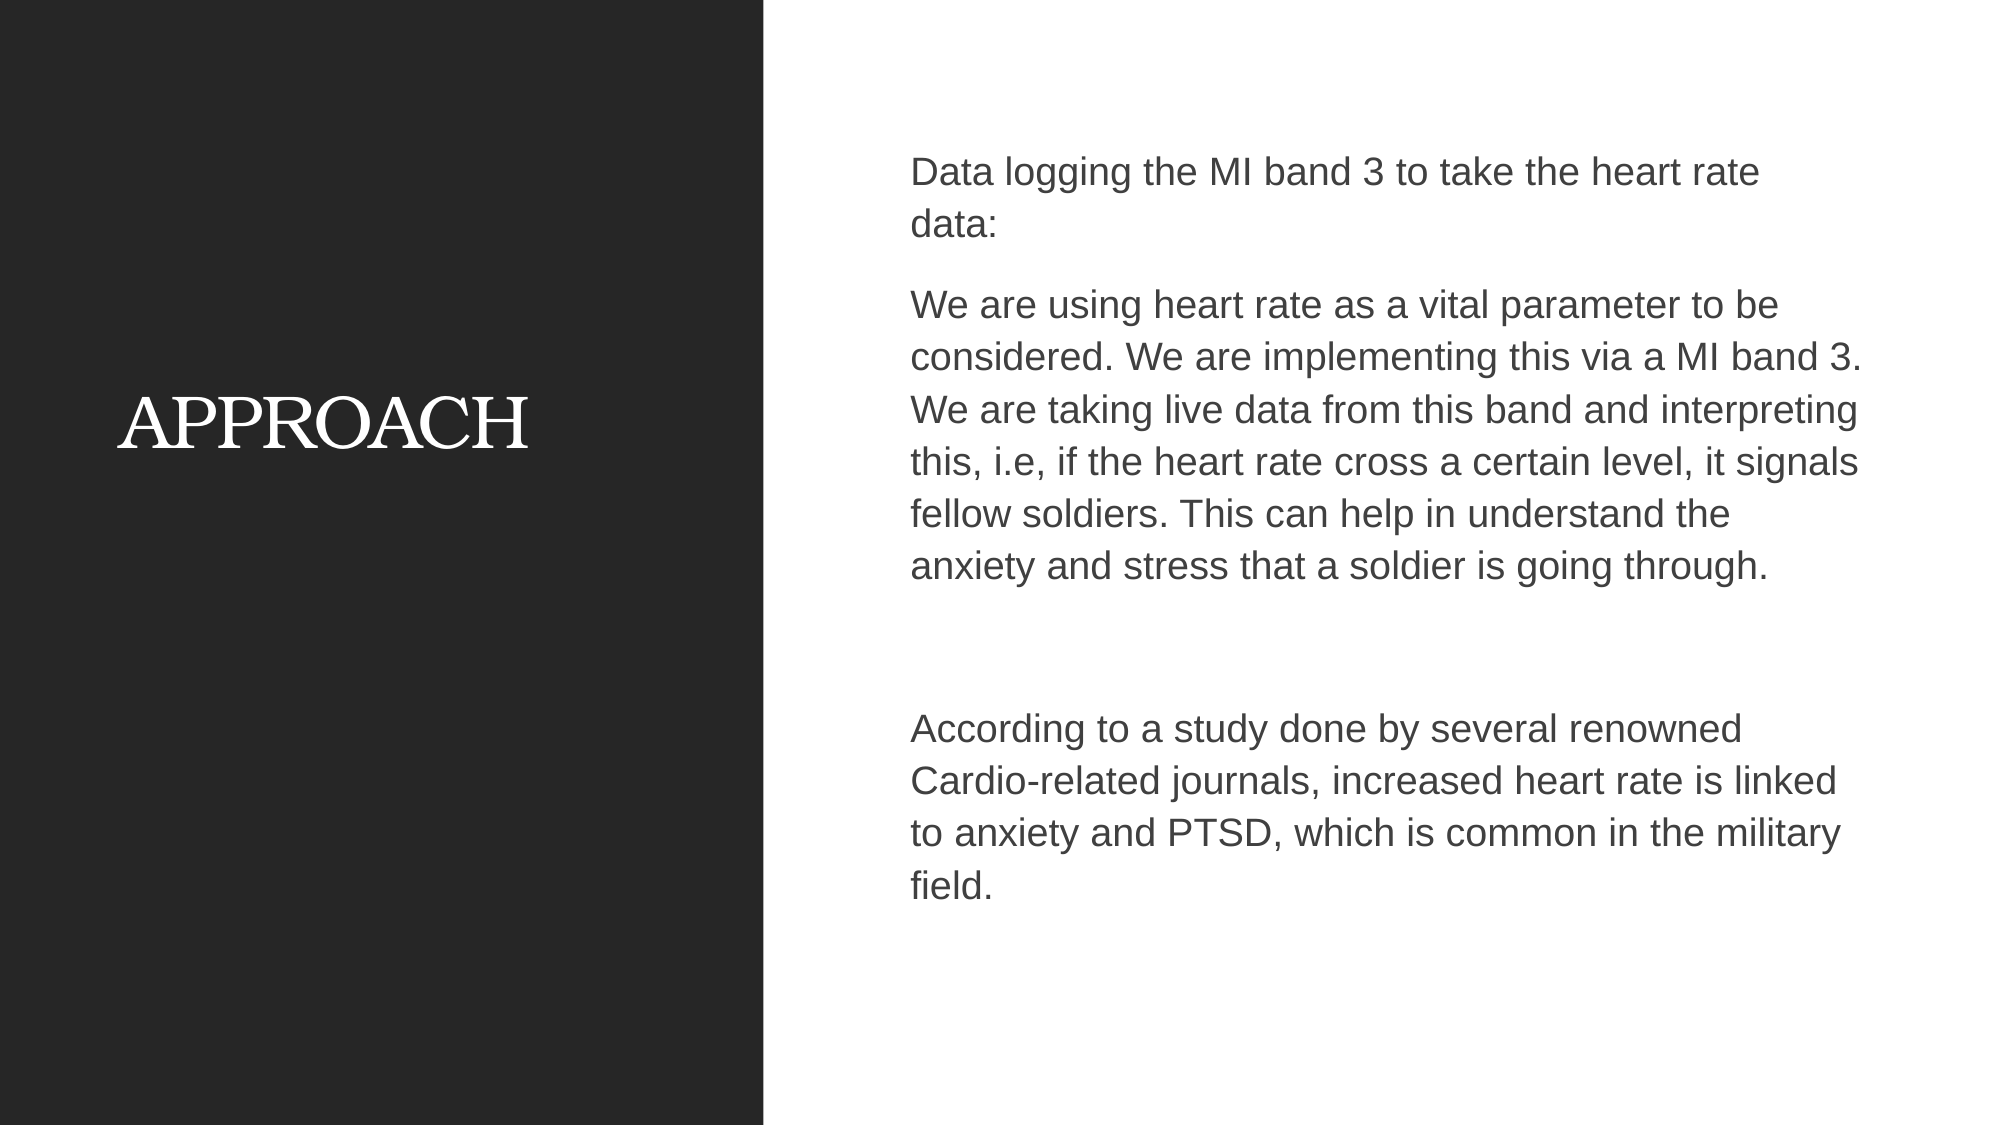

# APPROACH
Data logging the MI band 3 to take the heart rate data:
We are using heart rate as a vital parameter to be considered. We are implementing this via a MI band 3. We are taking live data from this band and interpreting this, i.e, if the heart rate cross a certain level, it signals fellow soldiers. This can help in understand the anxiety and stress that a soldier is going through.

According to a study done by several renowned Cardio-related journals, increased heart rate is linked to anxiety and PTSD, which is common in the military field.